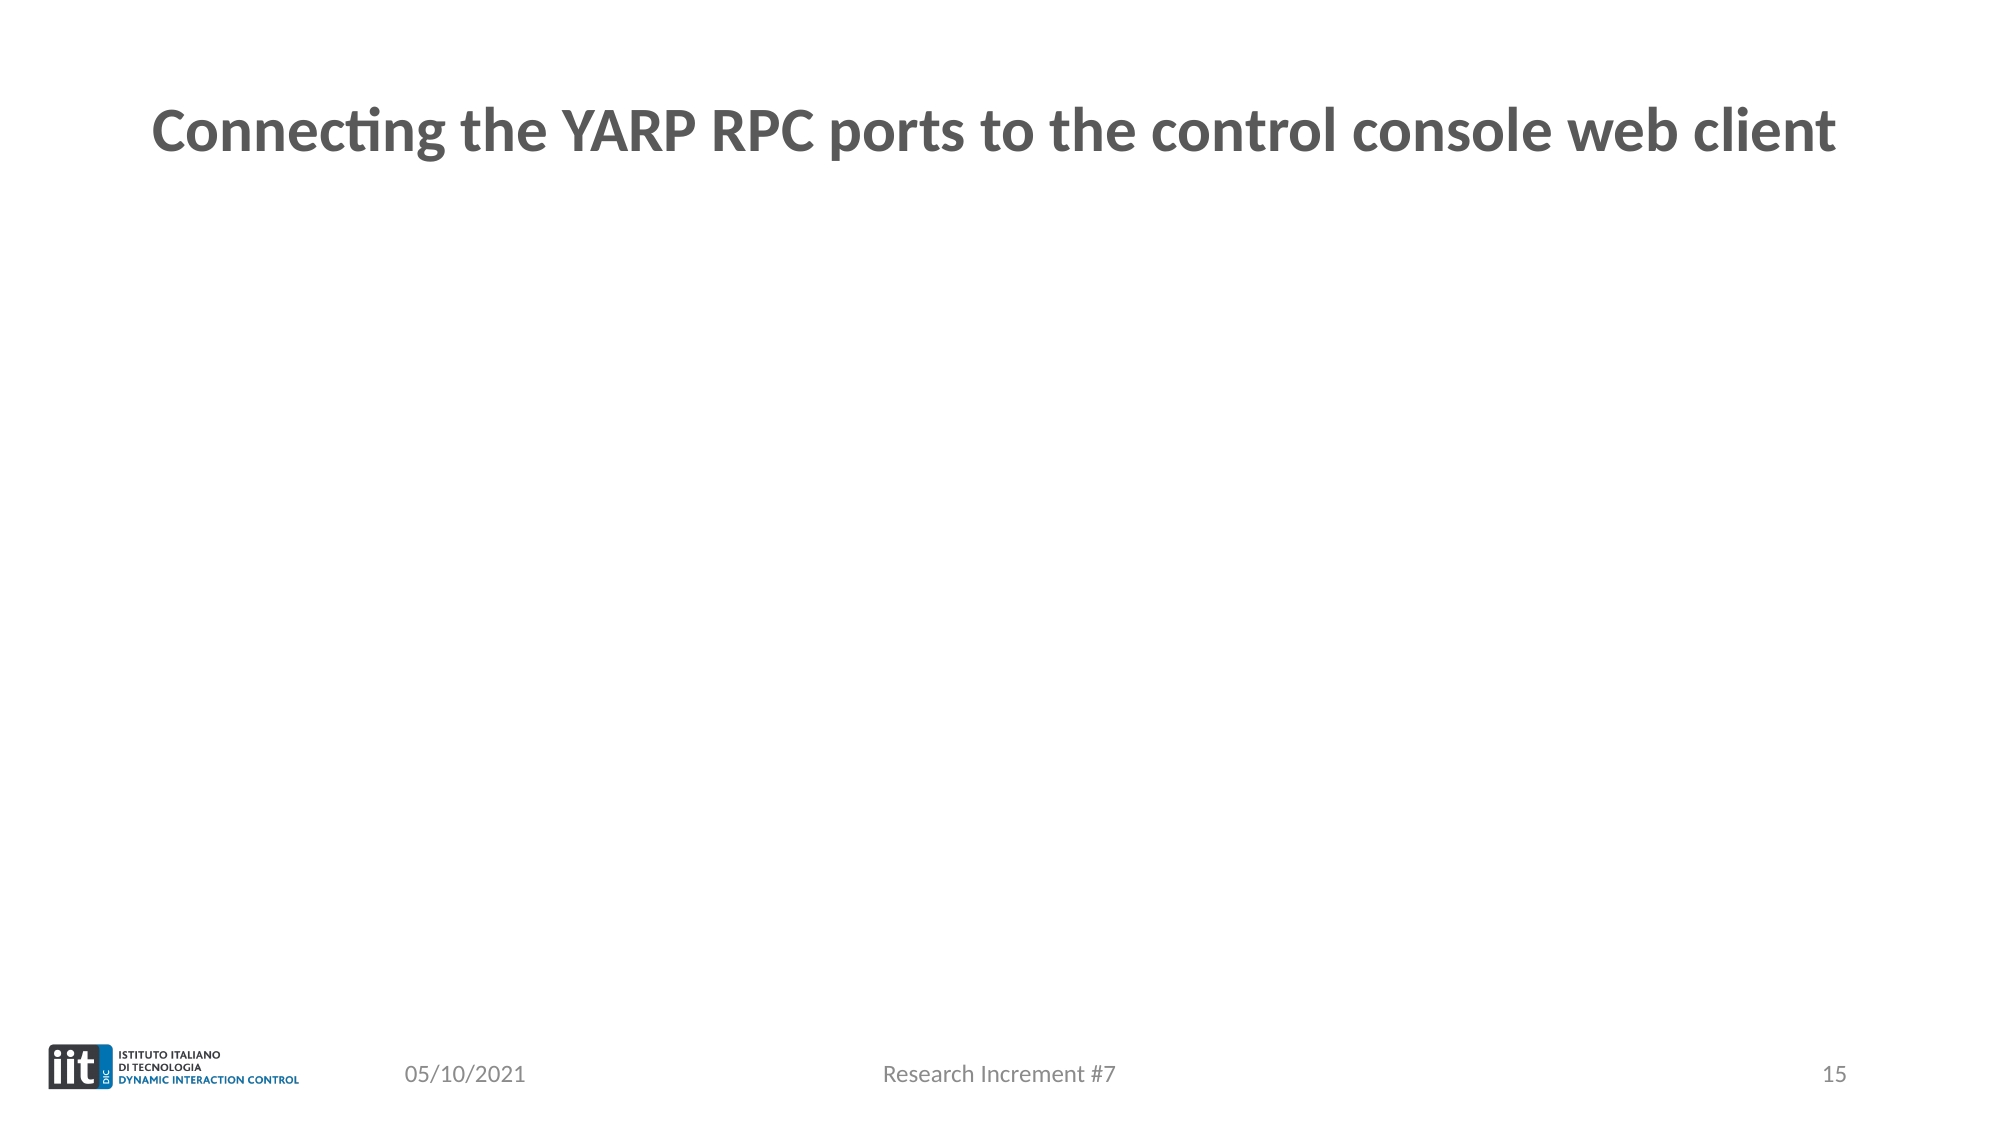

# Connecting the YARP RPC ports to the control console web client

05/10/2021
Research Increment #7
15